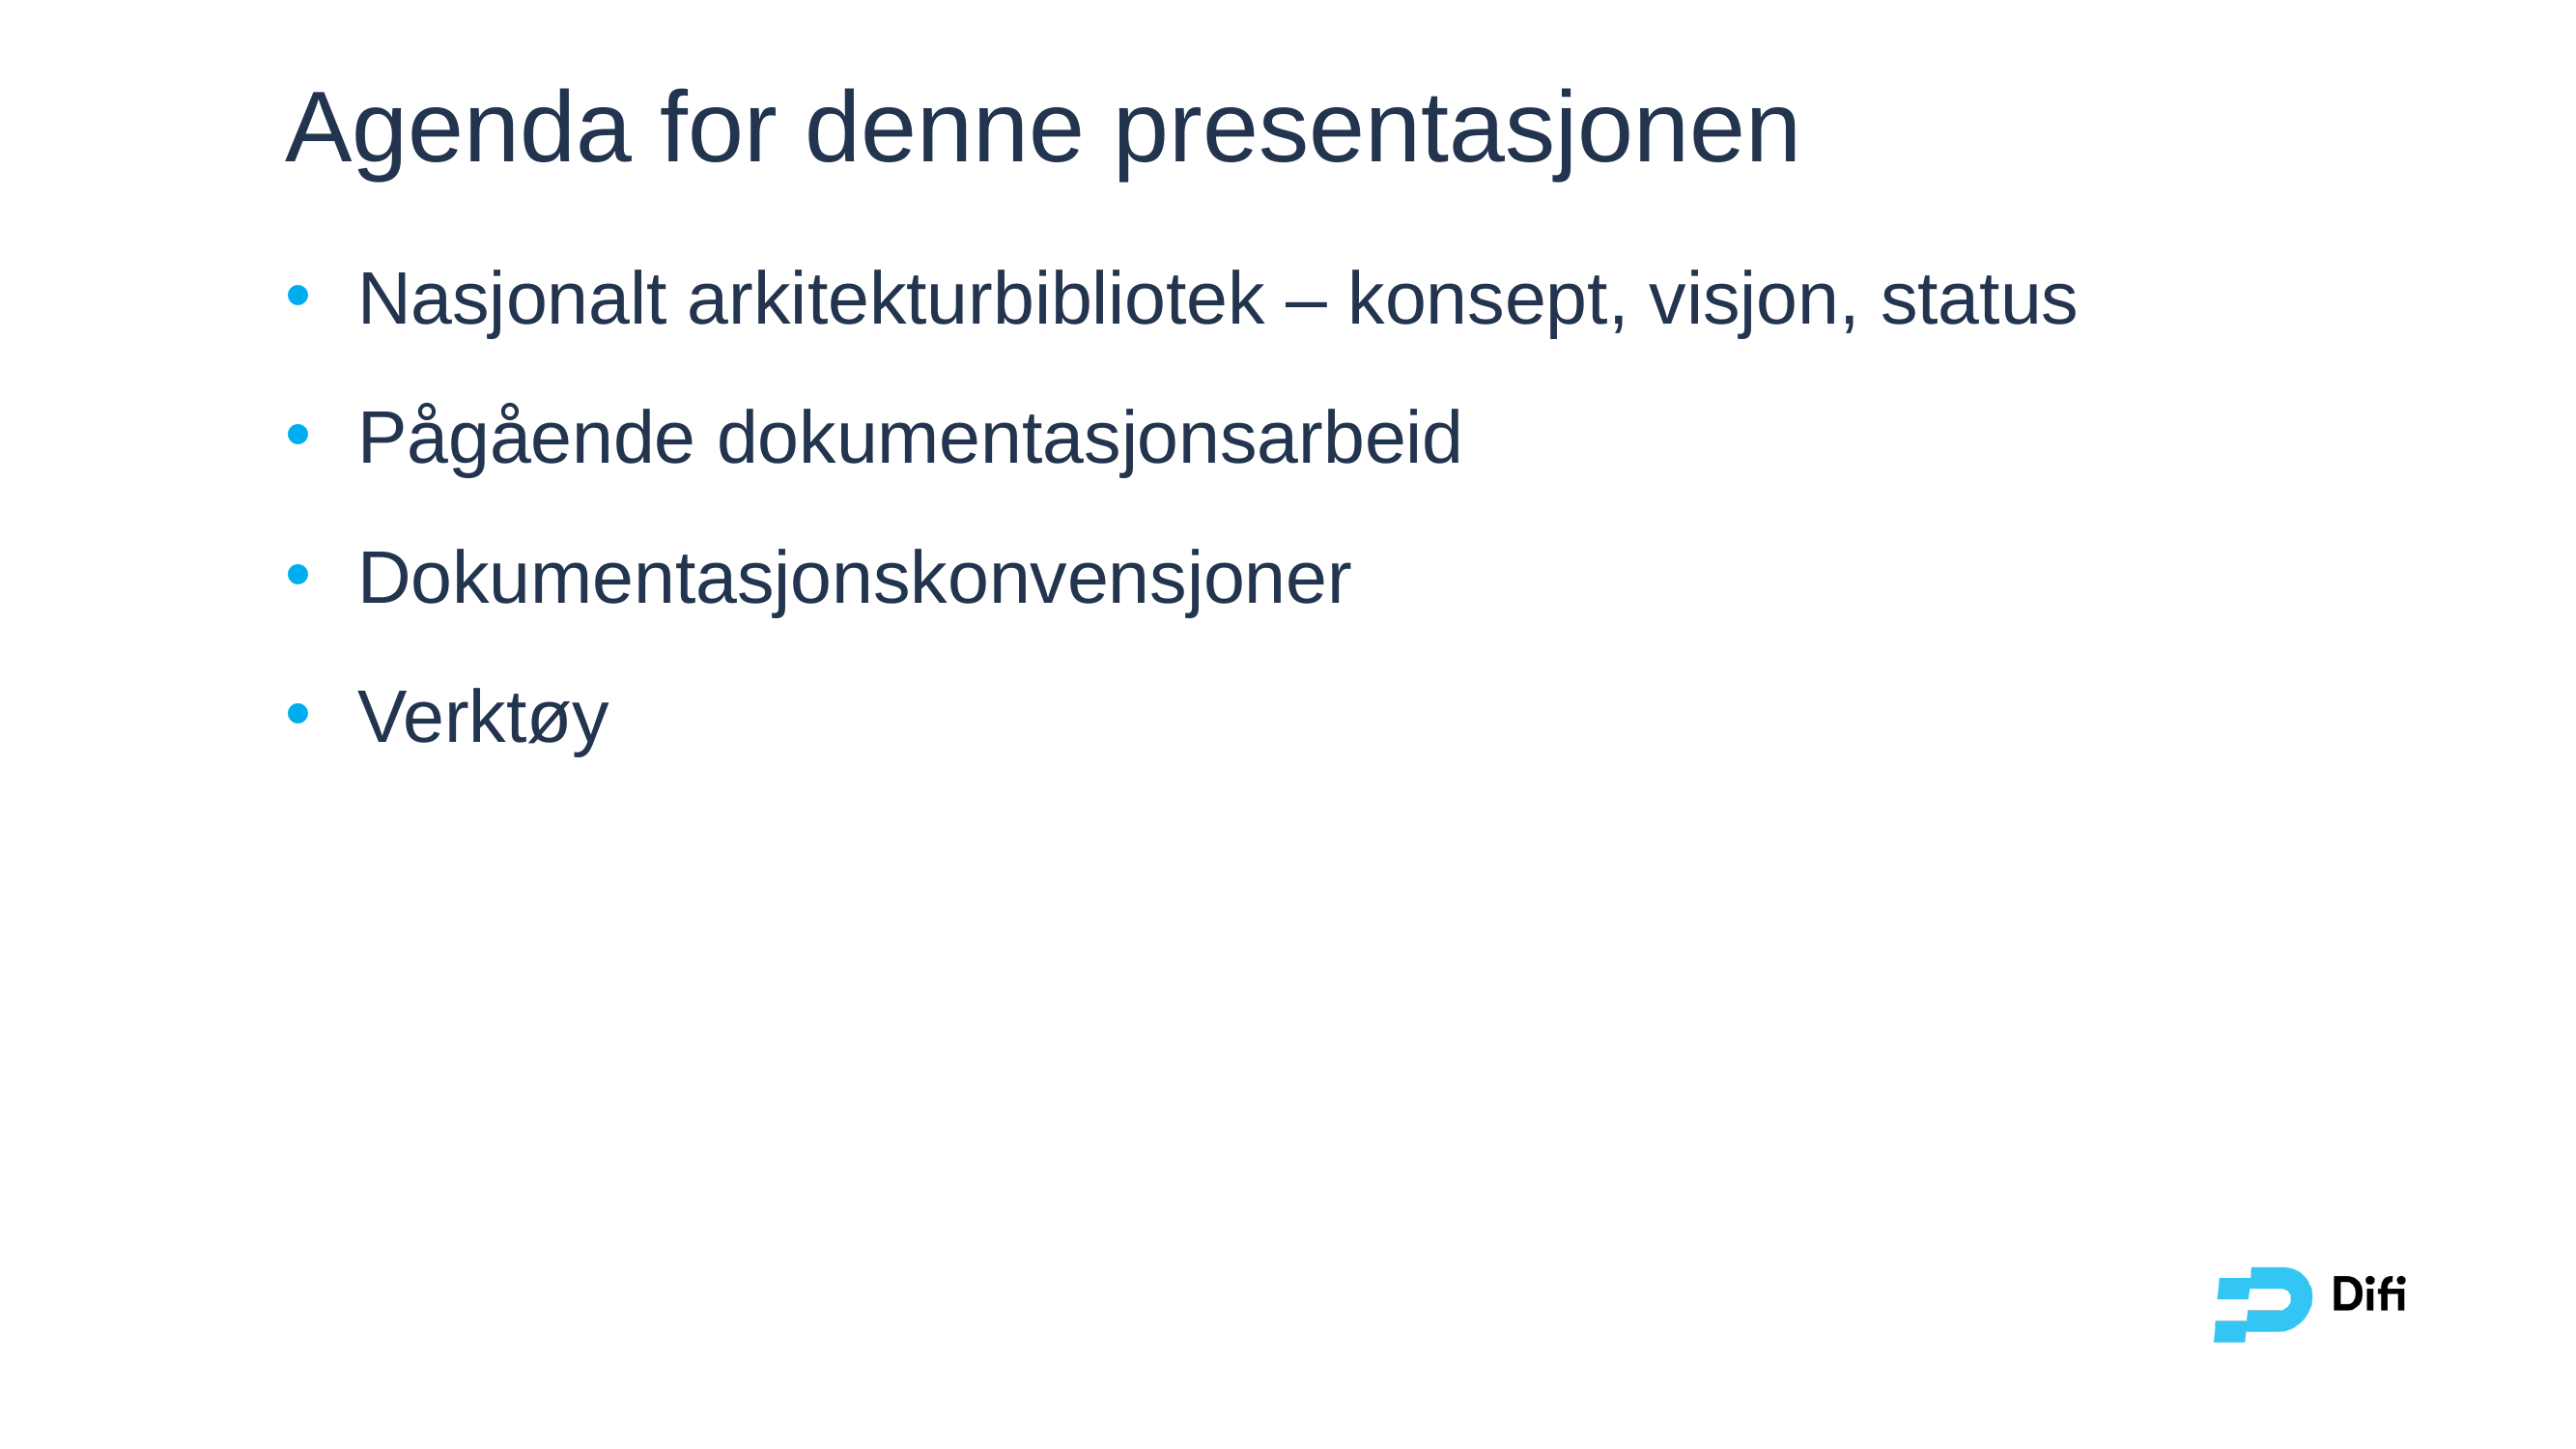

# Agenda for denne presentasjonen
Nasjonalt arkitekturbibliotek – konsept, visjon, status
Pågående dokumentasjonsarbeid
Dokumentasjonskonvensjoner
Verktøy